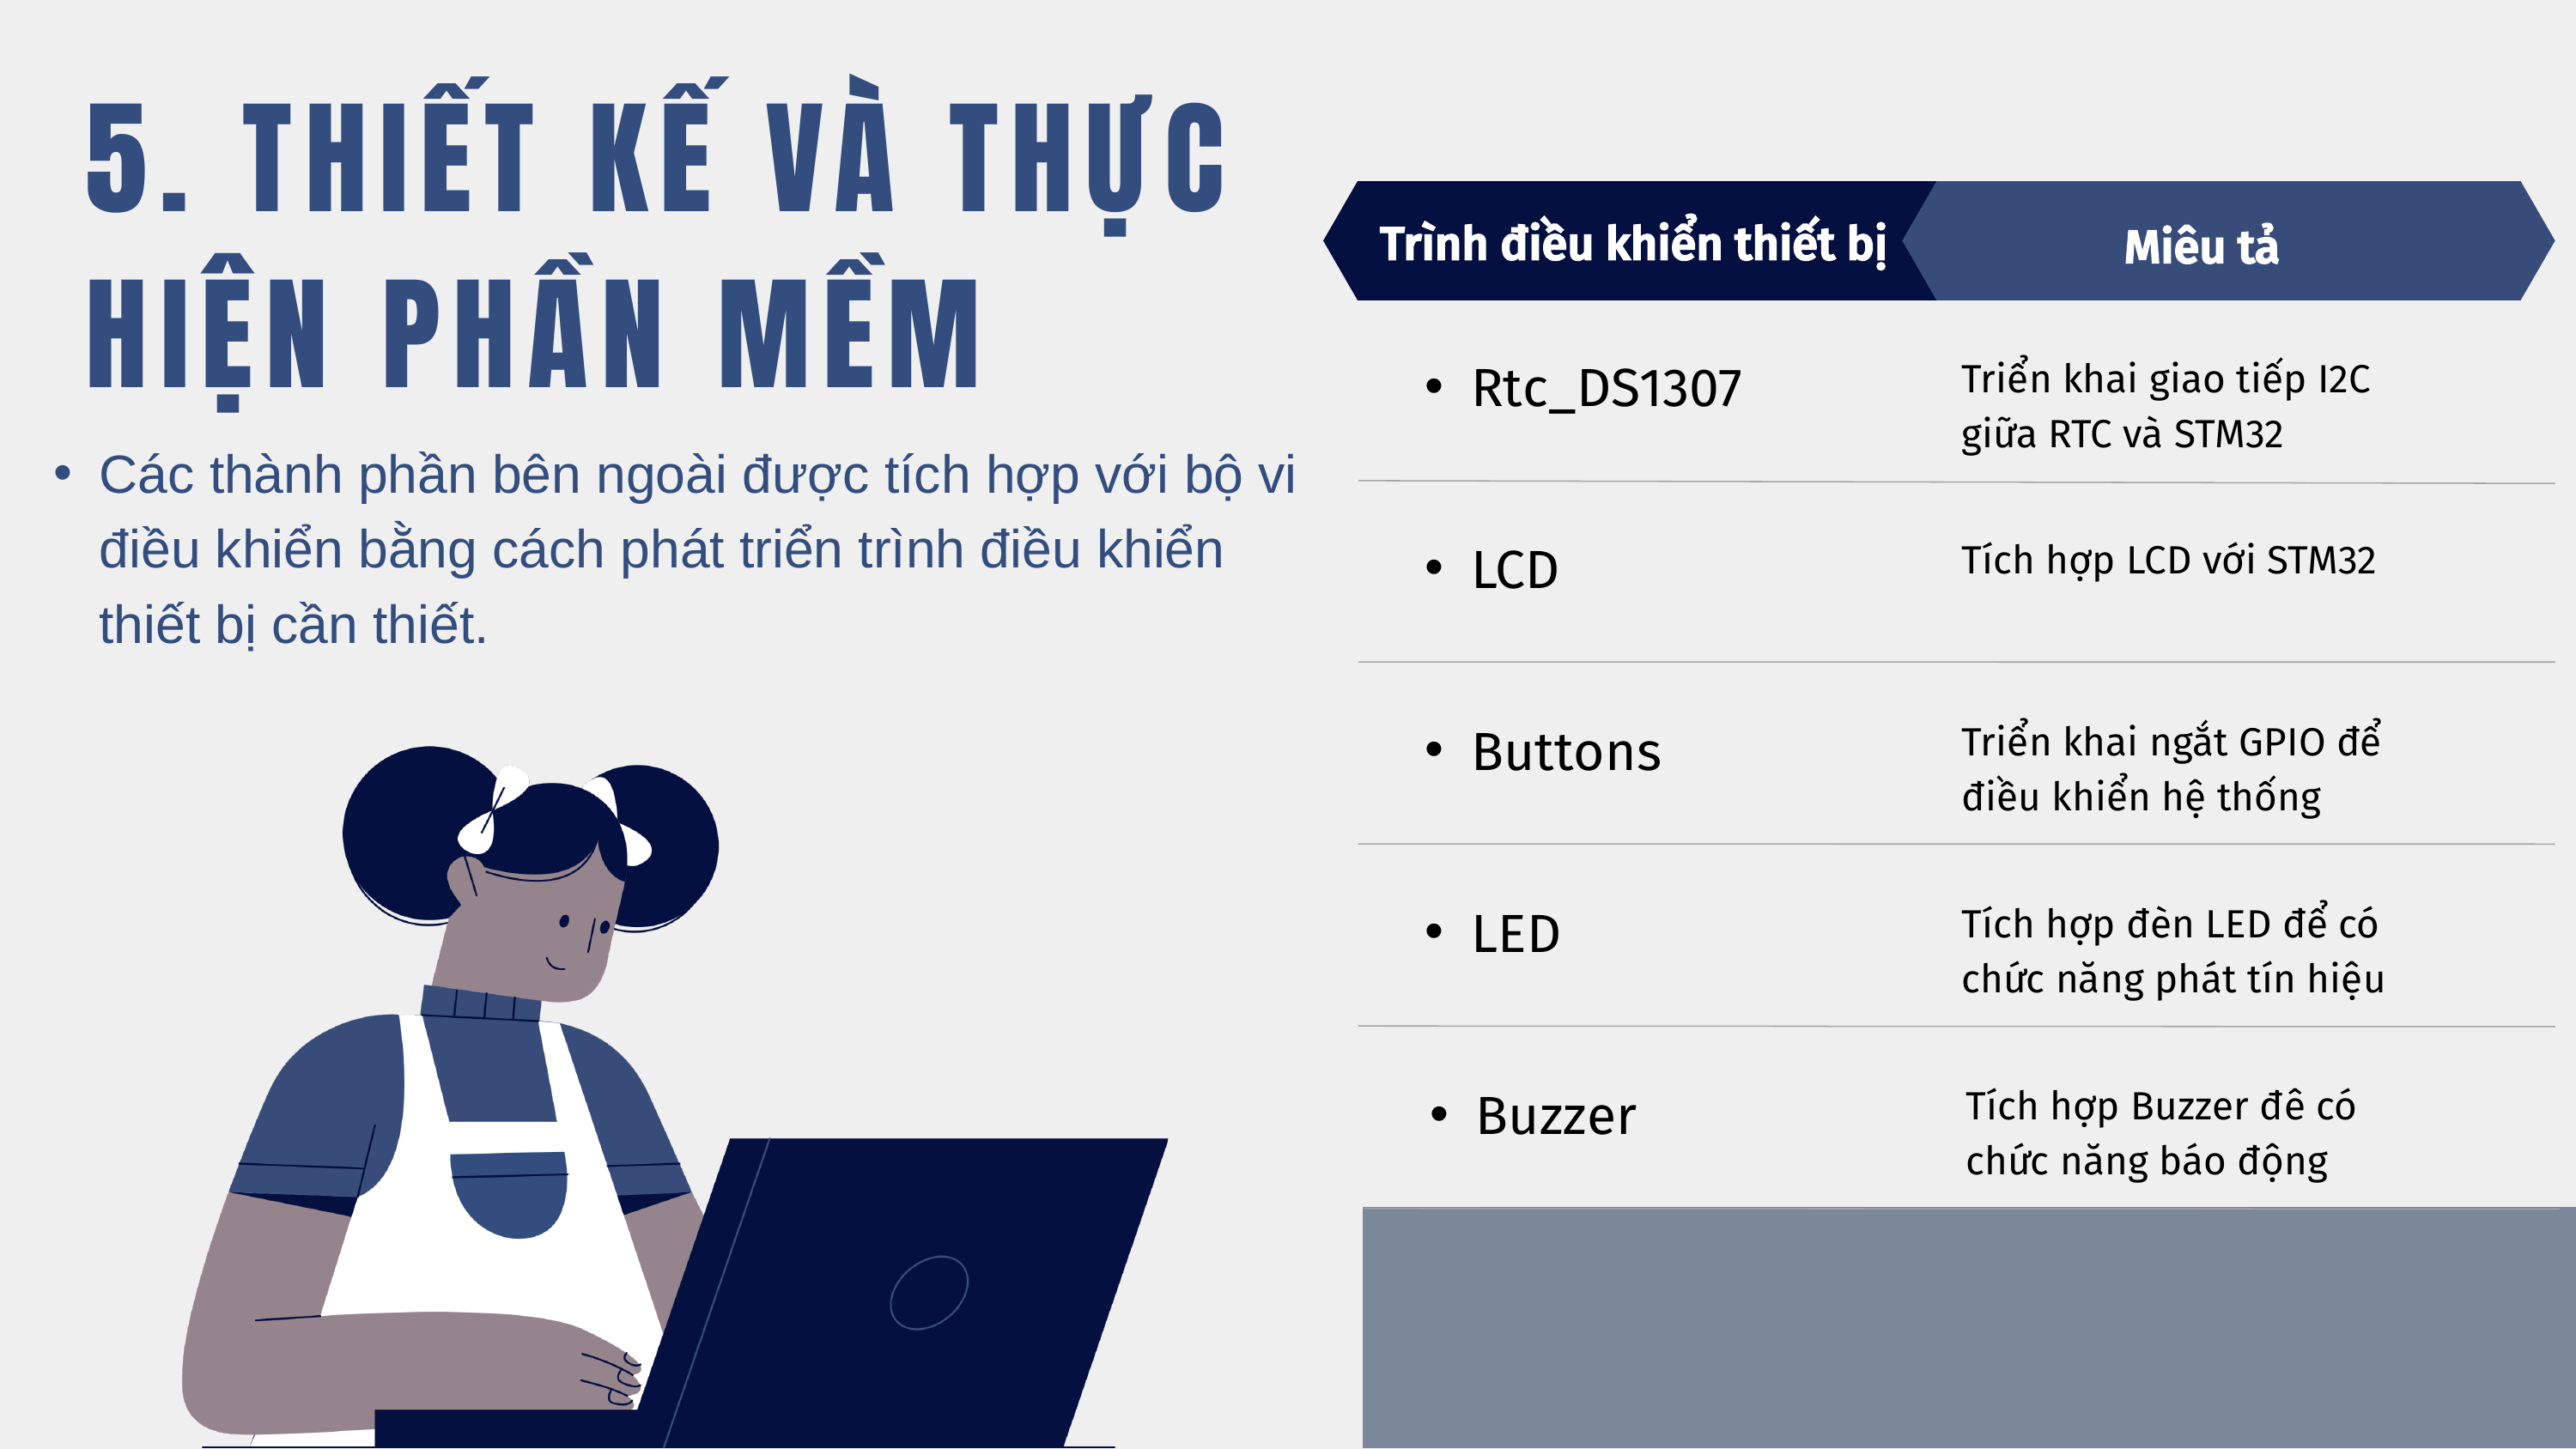

5. THIẾT KẾ VÀ THỰC HIỆN PHẦN MỀM

Trình điều khiển thiết bị

Miêu tả
Rtc_DS1307
Triển khai giao tiếp I2C giữa RTC và STM32
Các thành phần bên ngoài được tích hợp với bộ vi điều khiển bằng cách phát triển trình điều khiển thiết bị cần thiết.

LCD
Tích hợp LCD với STM32

Buttons
Triển khai ngắt GPIO để điều khiển hệ thống

LED
Tích hợp đèn LED để có chức năng phát tín hiệu

Buzzer
Tích hợp Buzzer đê có chức năng báo động